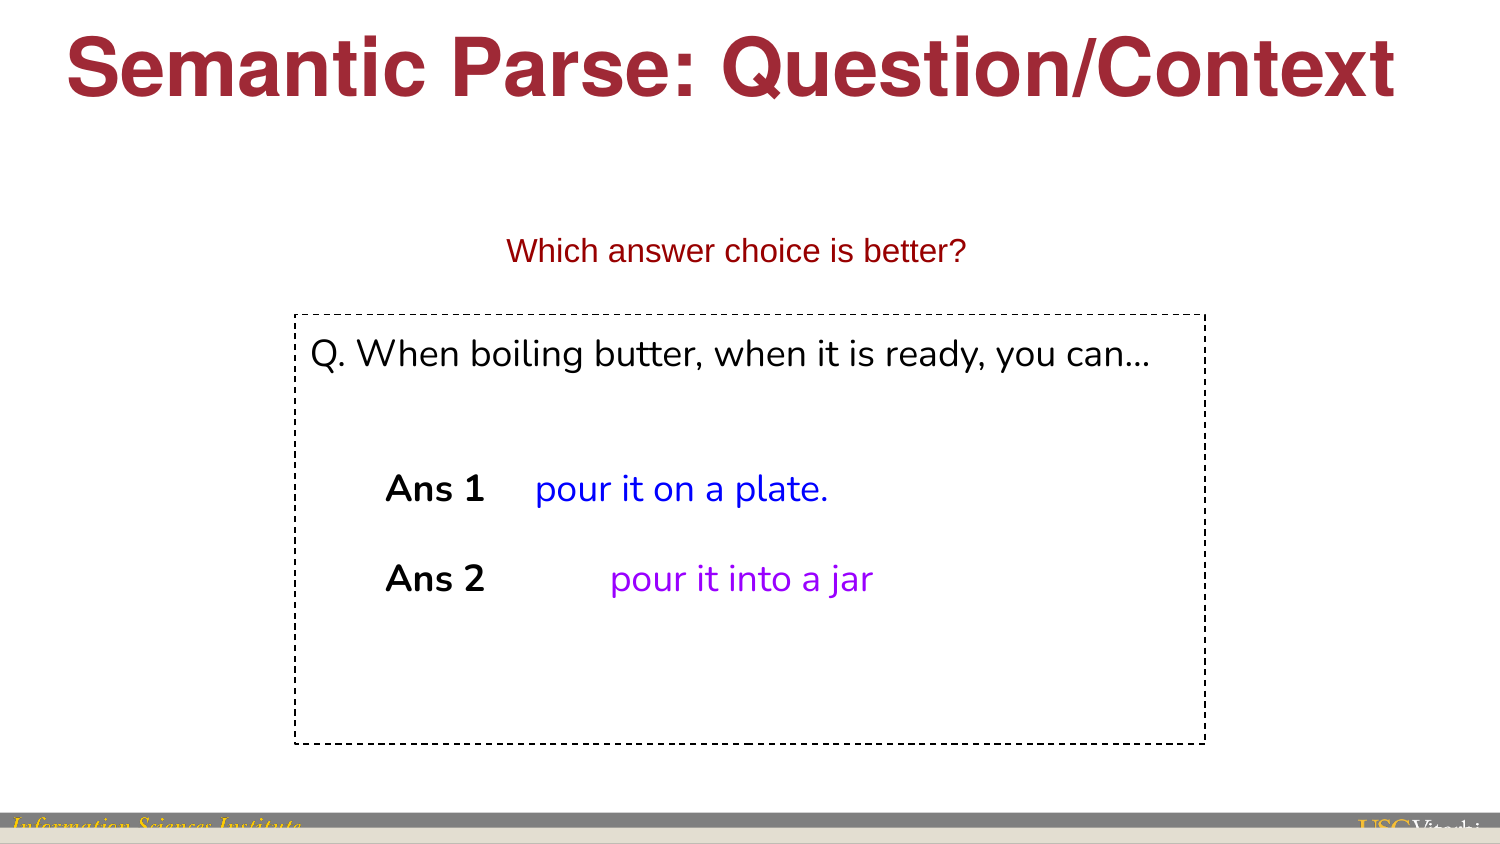

# Semantic Parse: Question/Context
Which answer choice is better?

Q. When boiling butter, when it is ready, you can…

Ans 1 	pour it on a plate.

Ans 2 	pour it into a jar